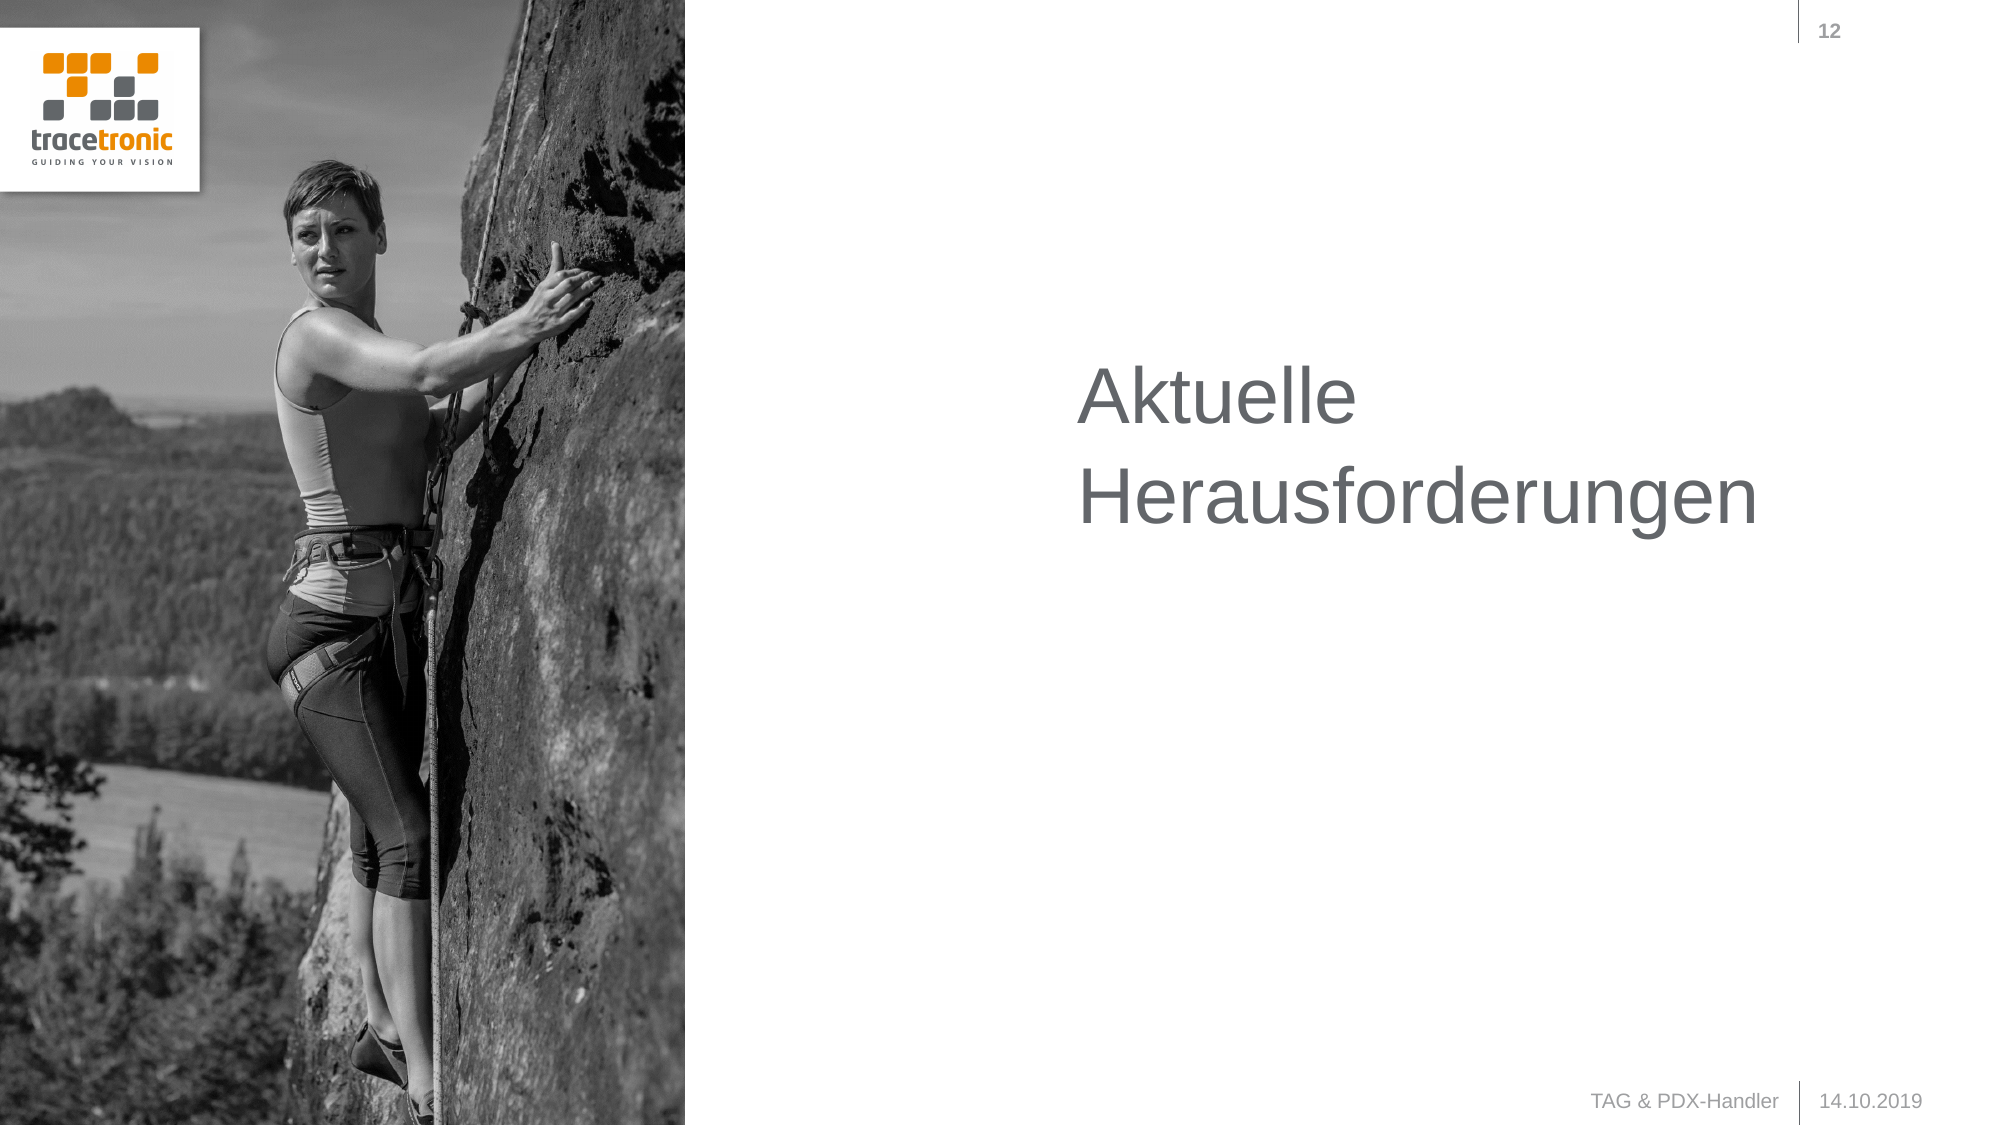

12
# Aktuelle Herausforderungen

TAG & PDX-Handler
14.10.2019